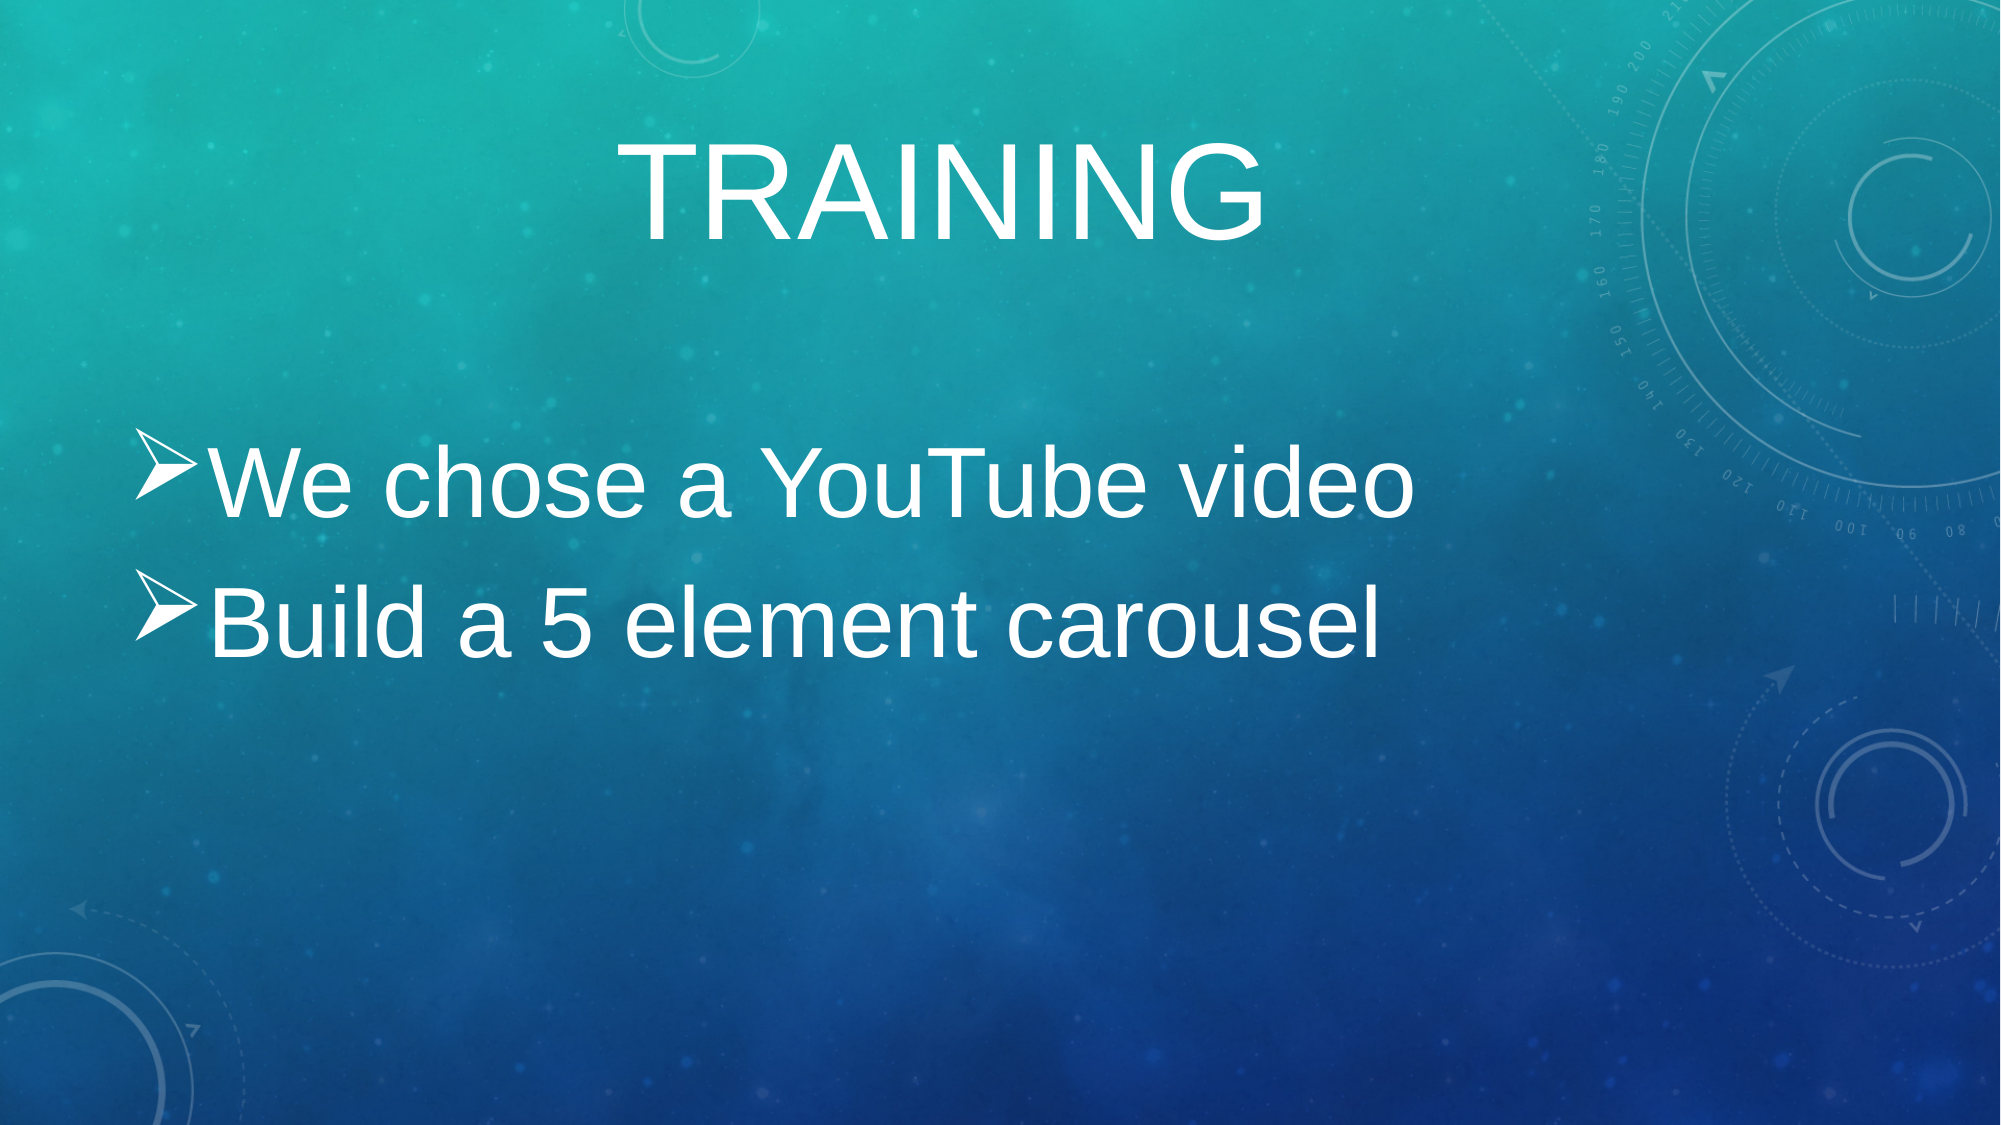

# Training
We chose a YouTube video
Build a 5 element carousel